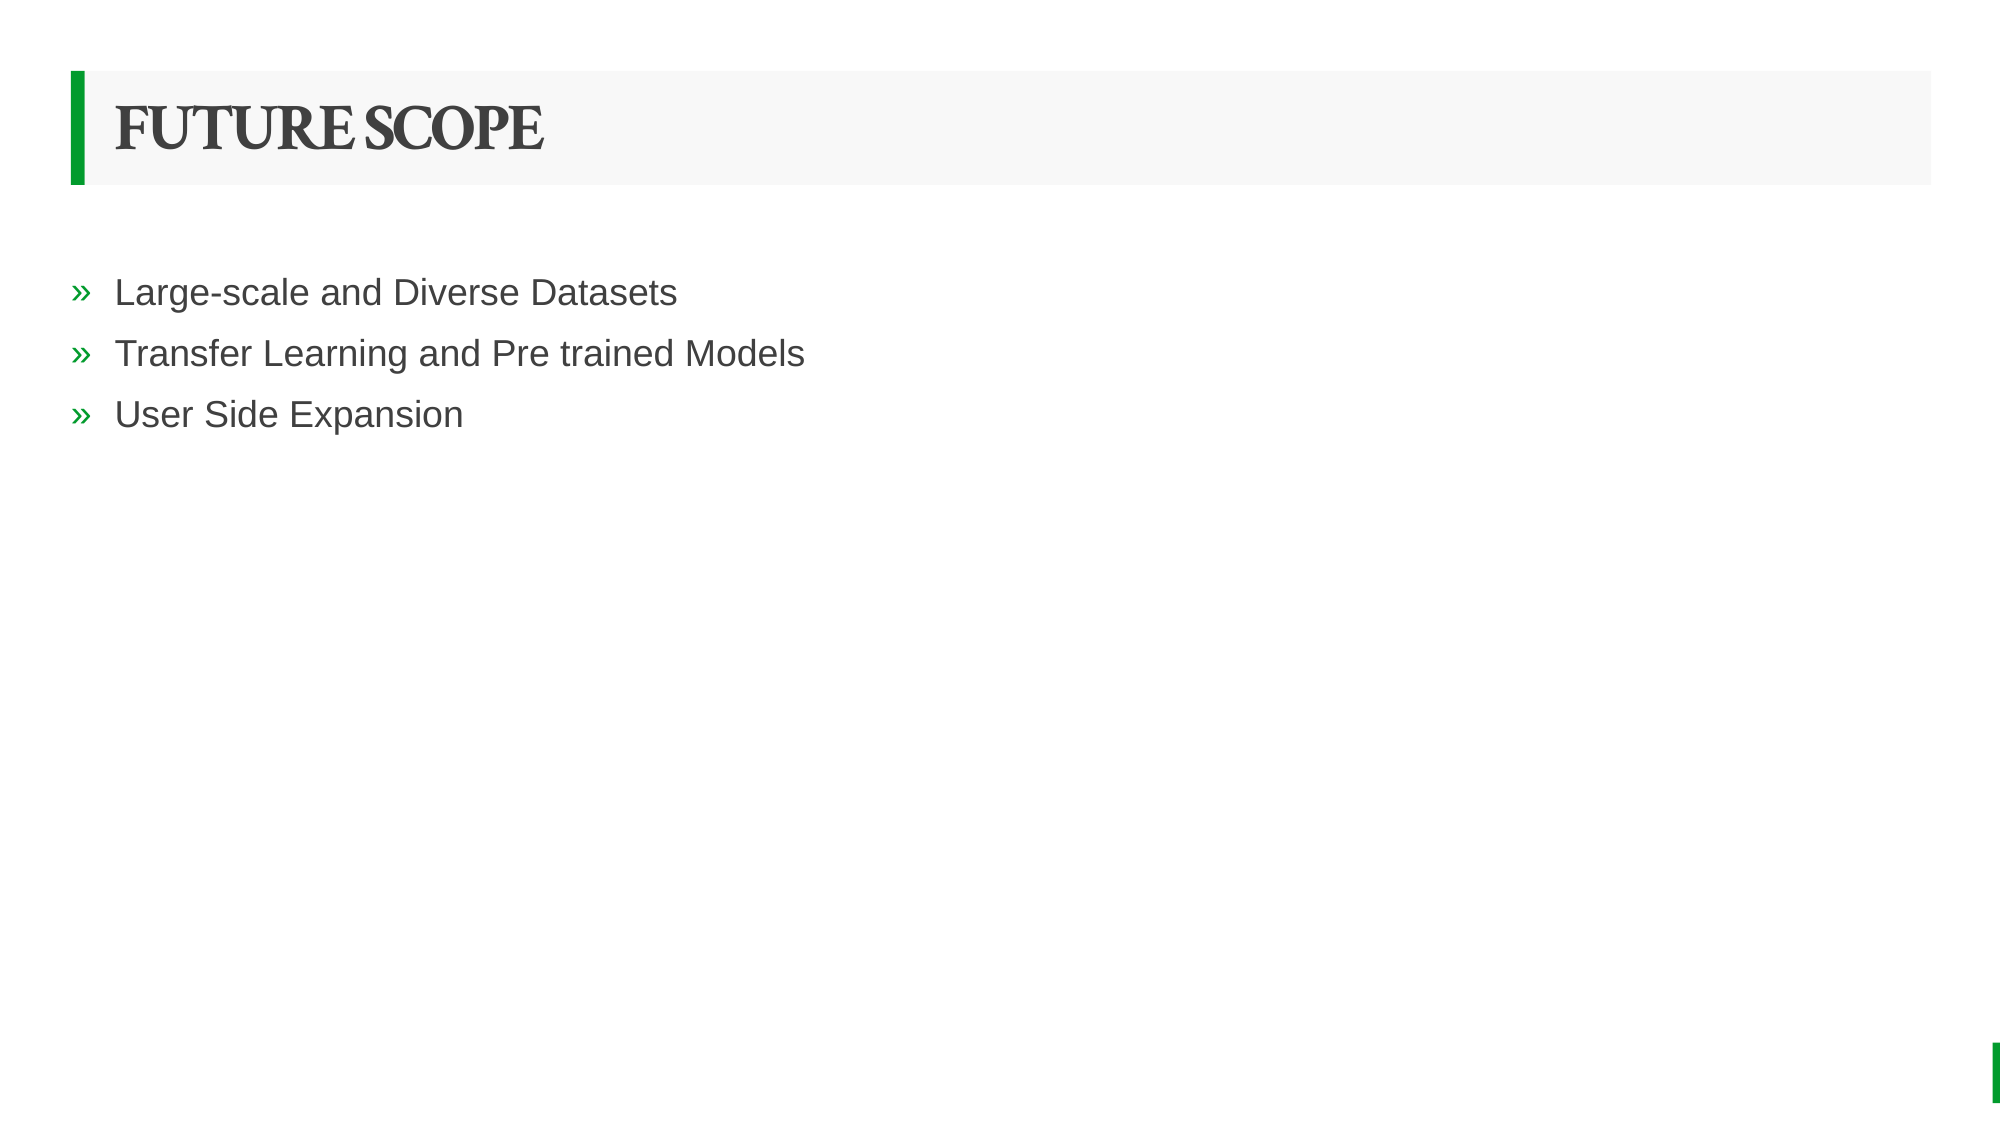

# FUTURE SCOPE
Large-scale and Diverse Datasets
Transfer Learning and Pre trained Models
User Side Expansion